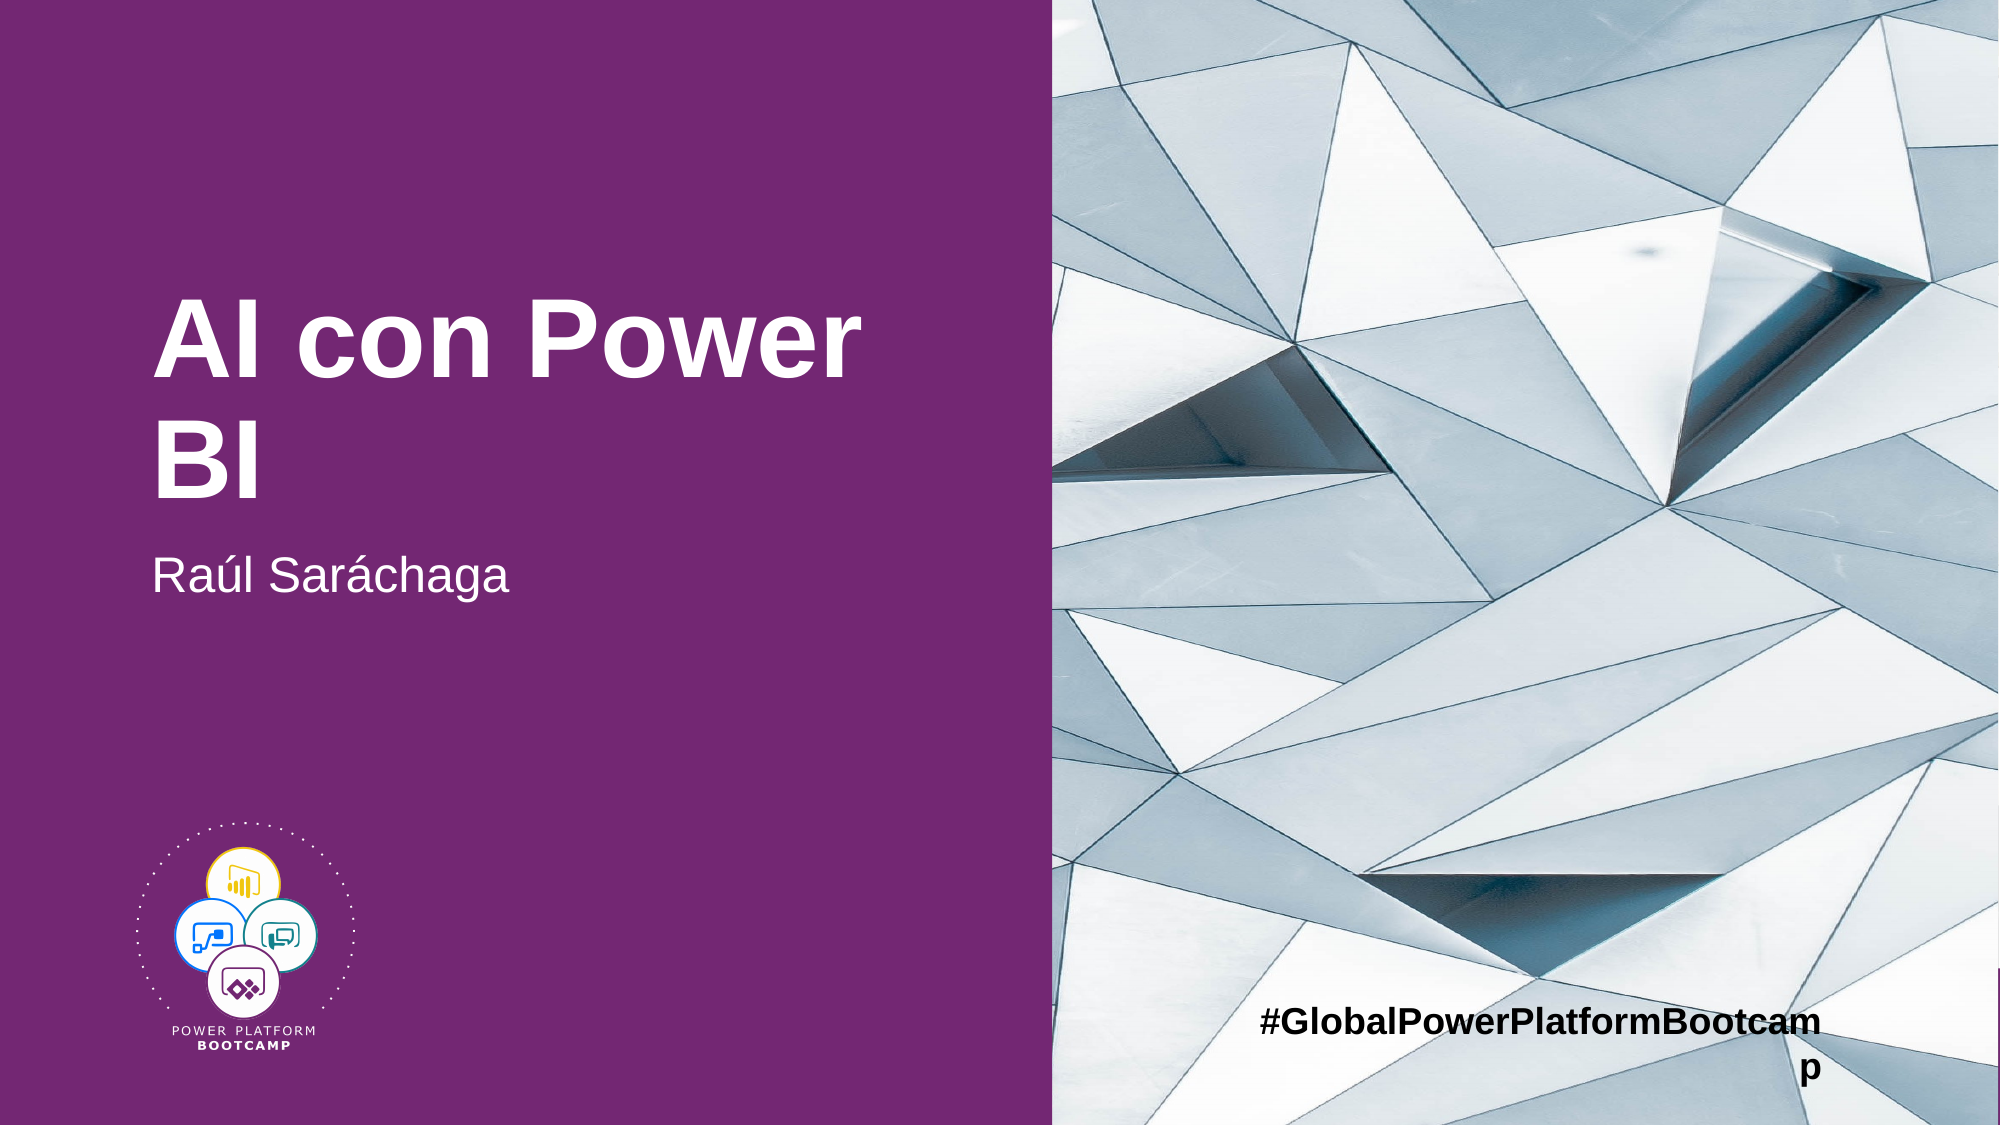

# AI con Power BI
Raúl Saráchaga